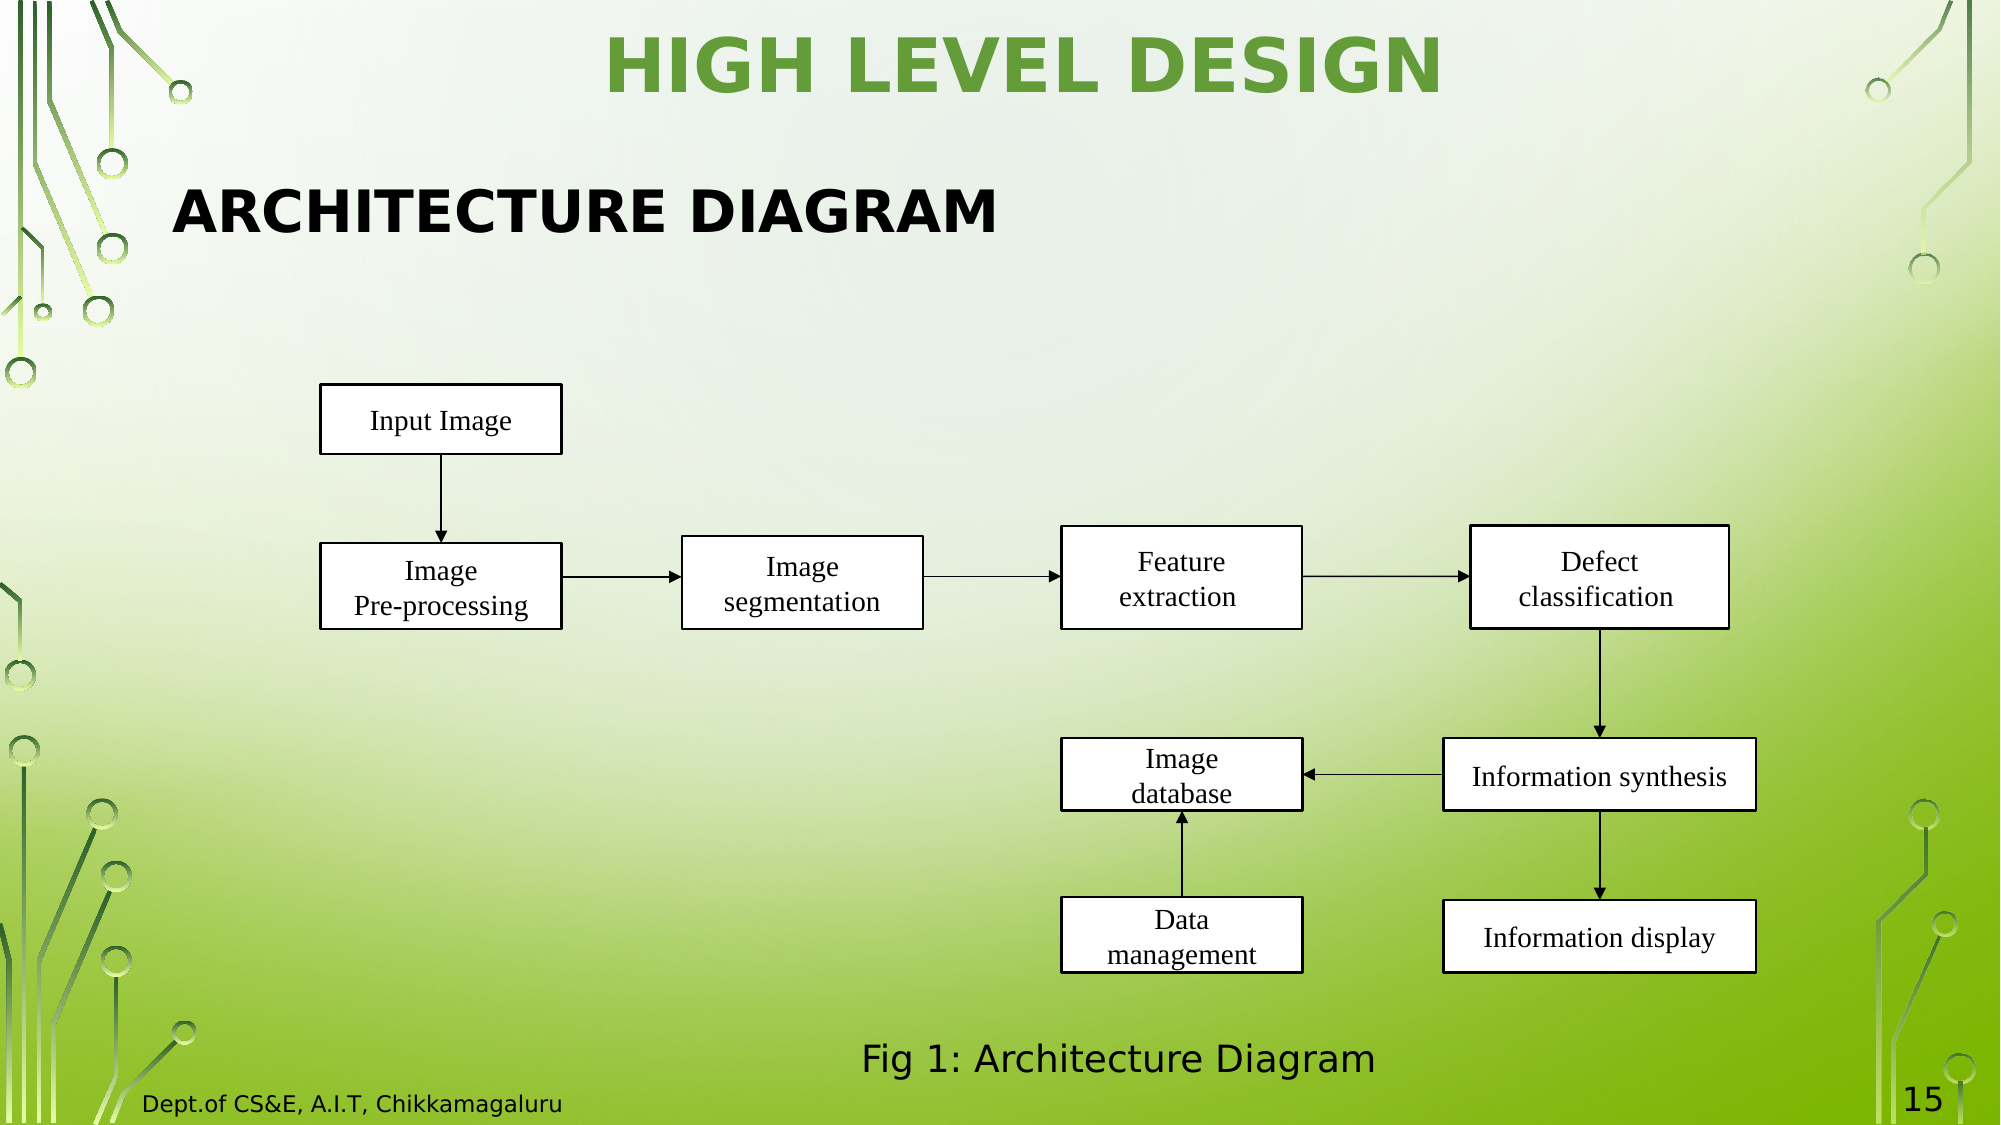

HIGH LEVEL DESIGN
ARCHITECTURE DIAGRAM
Input Image
Defect classification
Feature extraction
Image
segmentation
Image
Pre-processing
Image
database
Information synthesis
Data management
Information display
Fig 1: Architecture Diagram
15
Dept.of CS&E, A.I.T, Chikkamagaluru